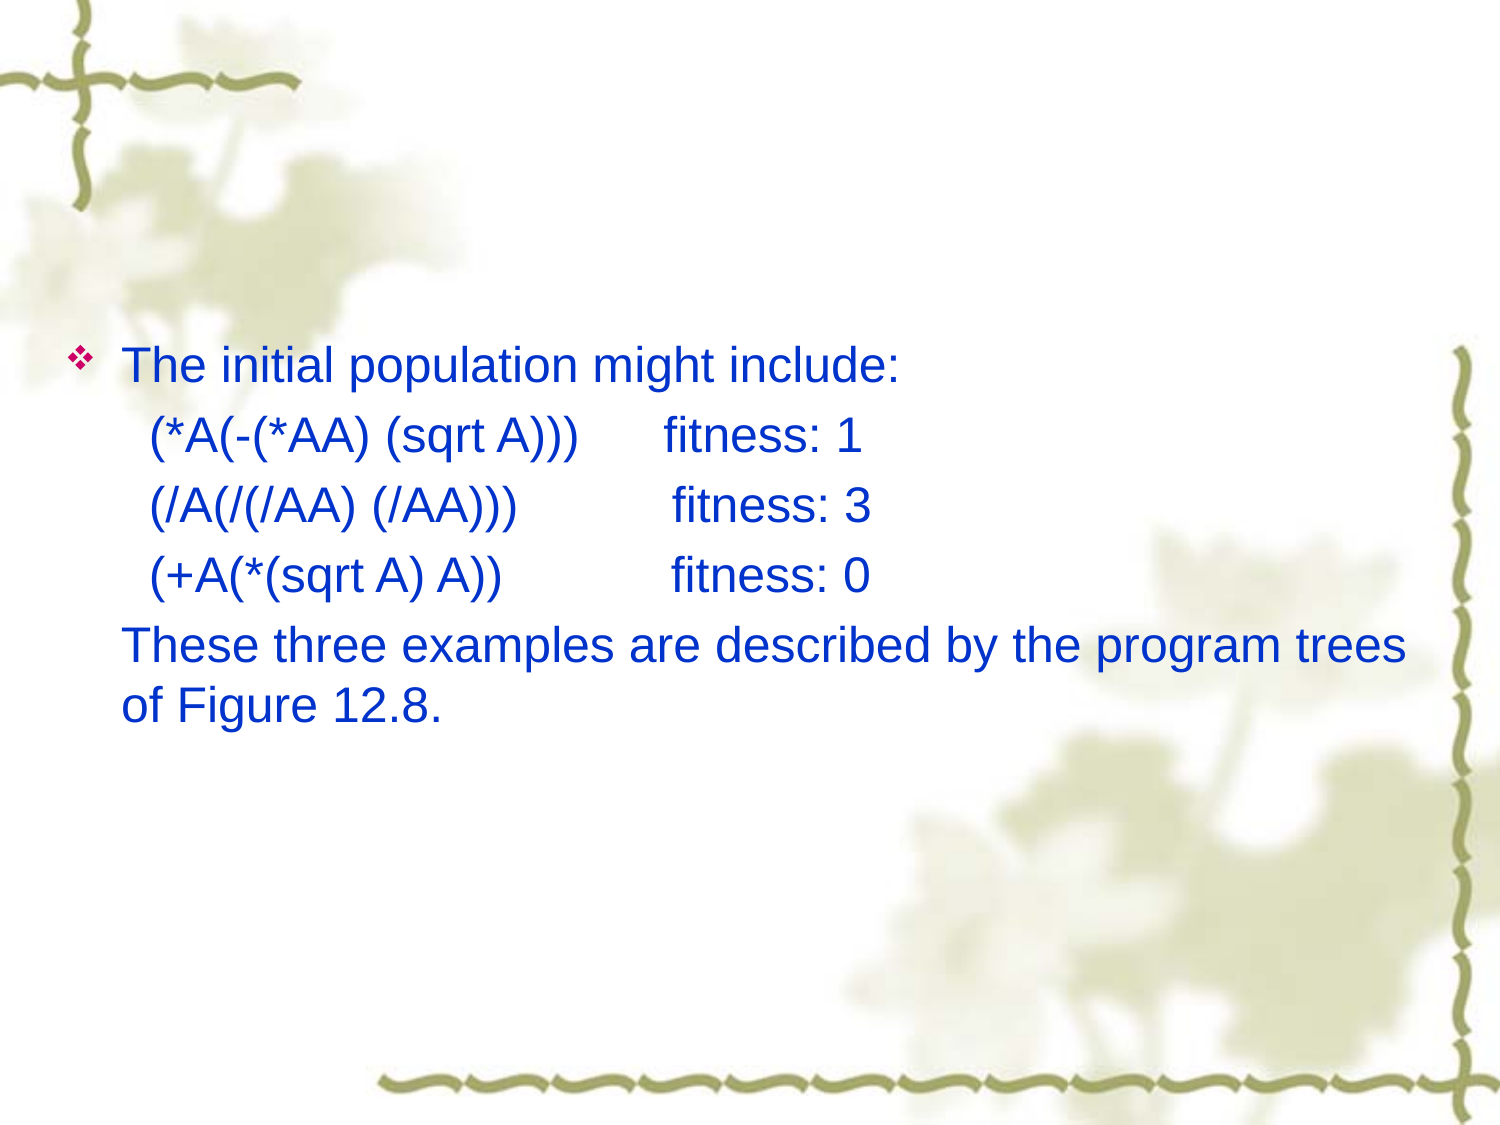

#
The initial population might include:
      (*A(-(*AA) (sqrt A)))      fitness: 1
      (/A(/(/AA) (/AA)))           fitness: 3
      (+A(*(sqrt A) A))            fitness: 0
    These three examples are described by the program trees of Figure 12.8.